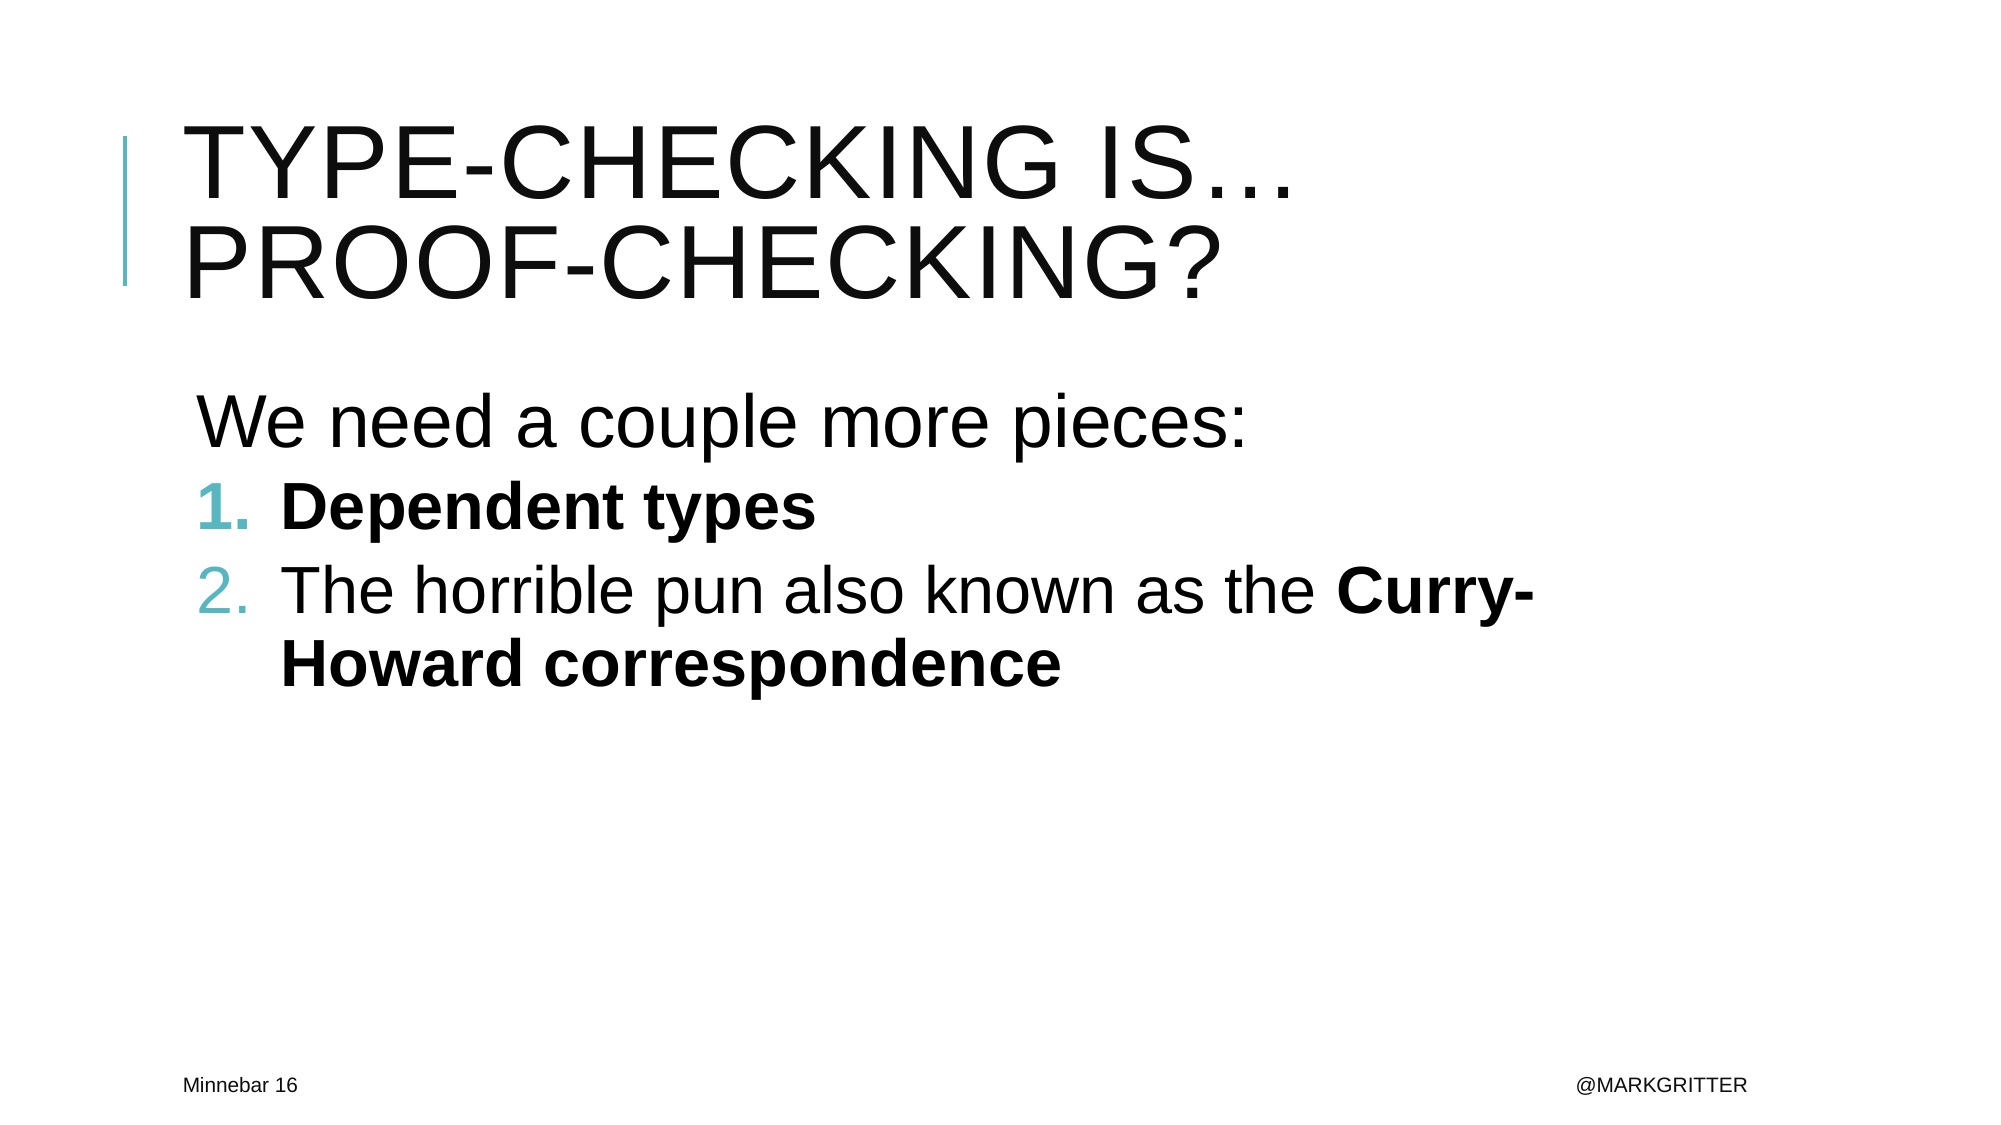

# Type-checking is… proof-checking?
We need a couple more pieces:
Dependent types
The horrible pun also known as the Curry-Howard correspondence
Minnebar 16
@markgritter